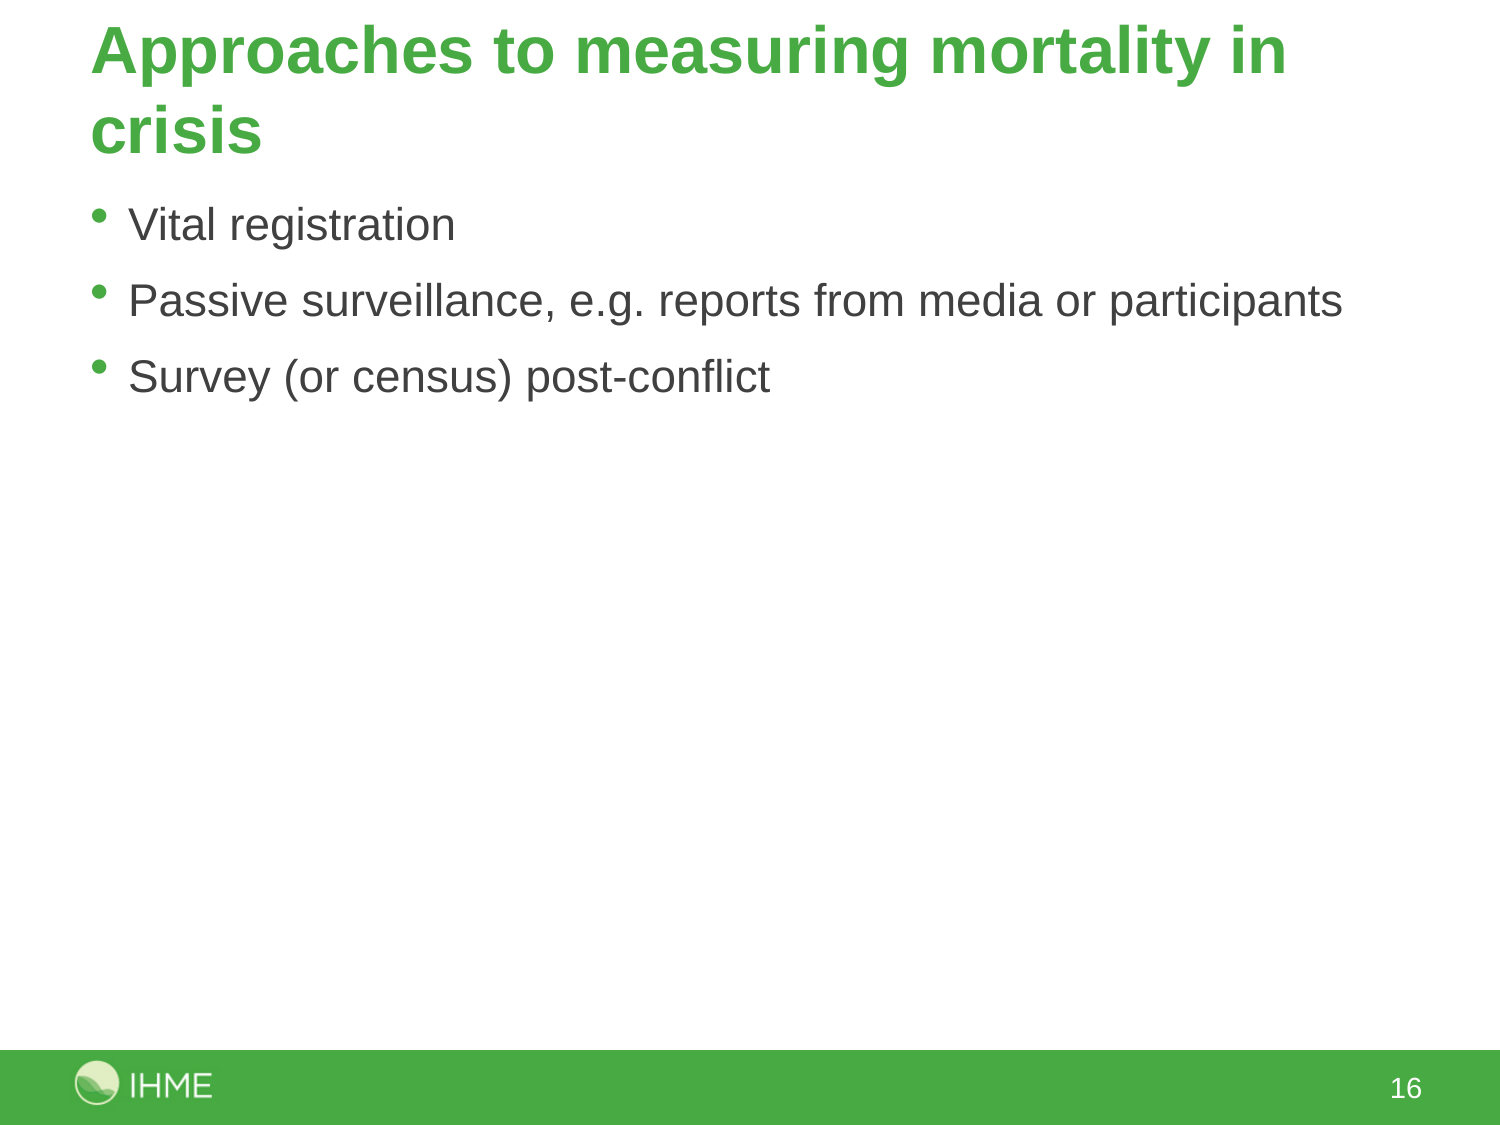

# Approaches to measuring mortality in crisis
Vital registration
Passive surveillance, e.g. reports from media or participants
Survey (or census) post-conflict
16